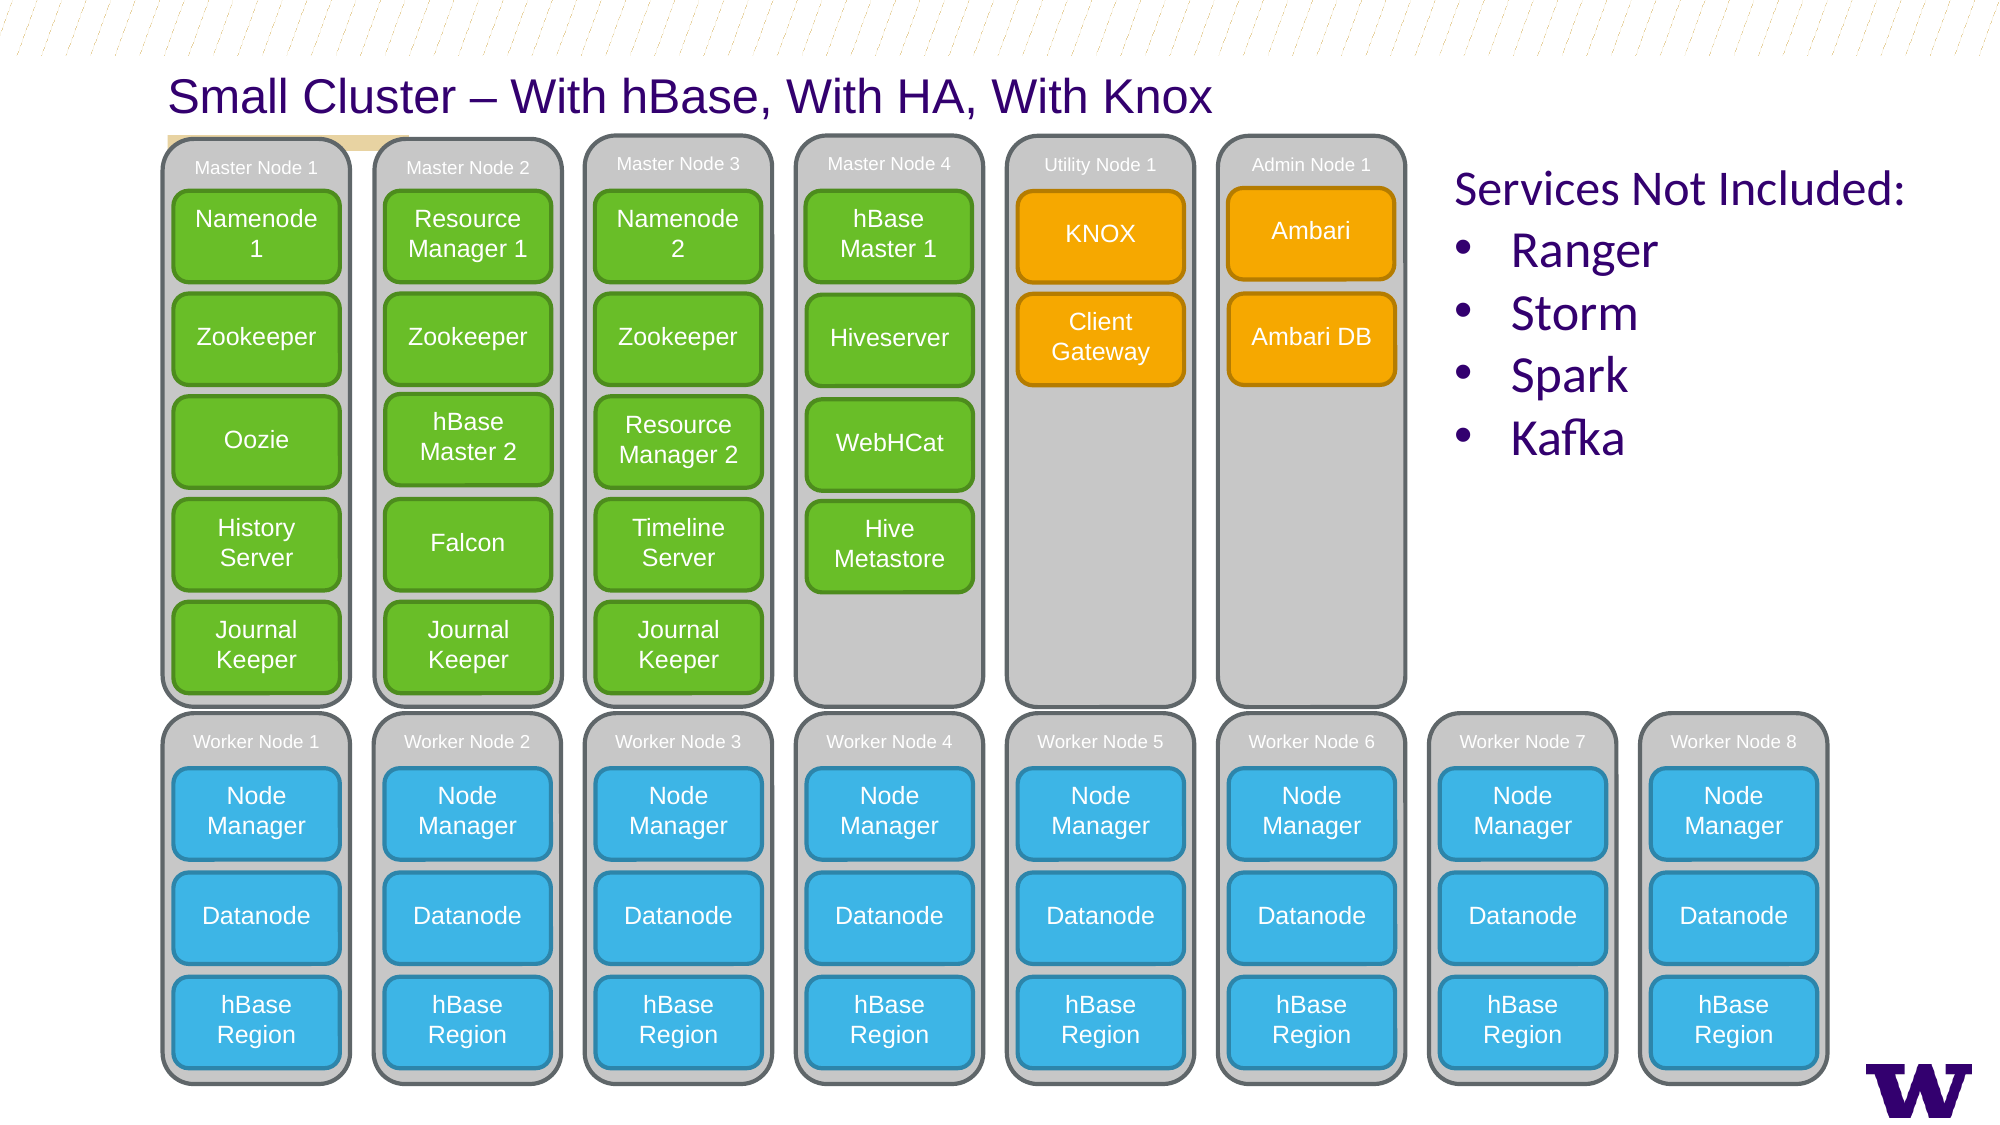

Small Cluster – With hBase, With HA, With Knox
Master Node 4
Master Node 3
Utility Node 1
Admin Node 1
Master Node 1
Master Node 2
Services Not Included:
Ranger
Storm
Spark
Kafka
Ambari
hBase Master 1
Namenode 1
Namenode 2
Resource Manager 1
KNOX
Zookeeper
Zookeeper
Ambari DB
Zookeeper
Client Gateway
Hiveserver
hBase Master 2
Oozie
Resource Manager 2
WebHCat
History Server
Timeline Server
Falcon
Hive Metastore
Journal Keeper
Journal Keeper
Journal Keeper
Worker Node 1
Node Manager
Datanode
hBase
Region
Worker Node 2
Node Manager
Datanode
hBase
Region
Worker Node 3
Node Manager
Datanode
hBase
Region
Worker Node 4
Node Manager
Datanode
hBase
Region
Worker Node 5
Node Manager
Datanode
hBase
Region
Worker Node 6
Node Manager
Datanode
hBase
Region
Worker Node 7
Node Manager
Datanode
hBase
Region
Worker Node 8
Node Manager
Datanode
hBase
Region